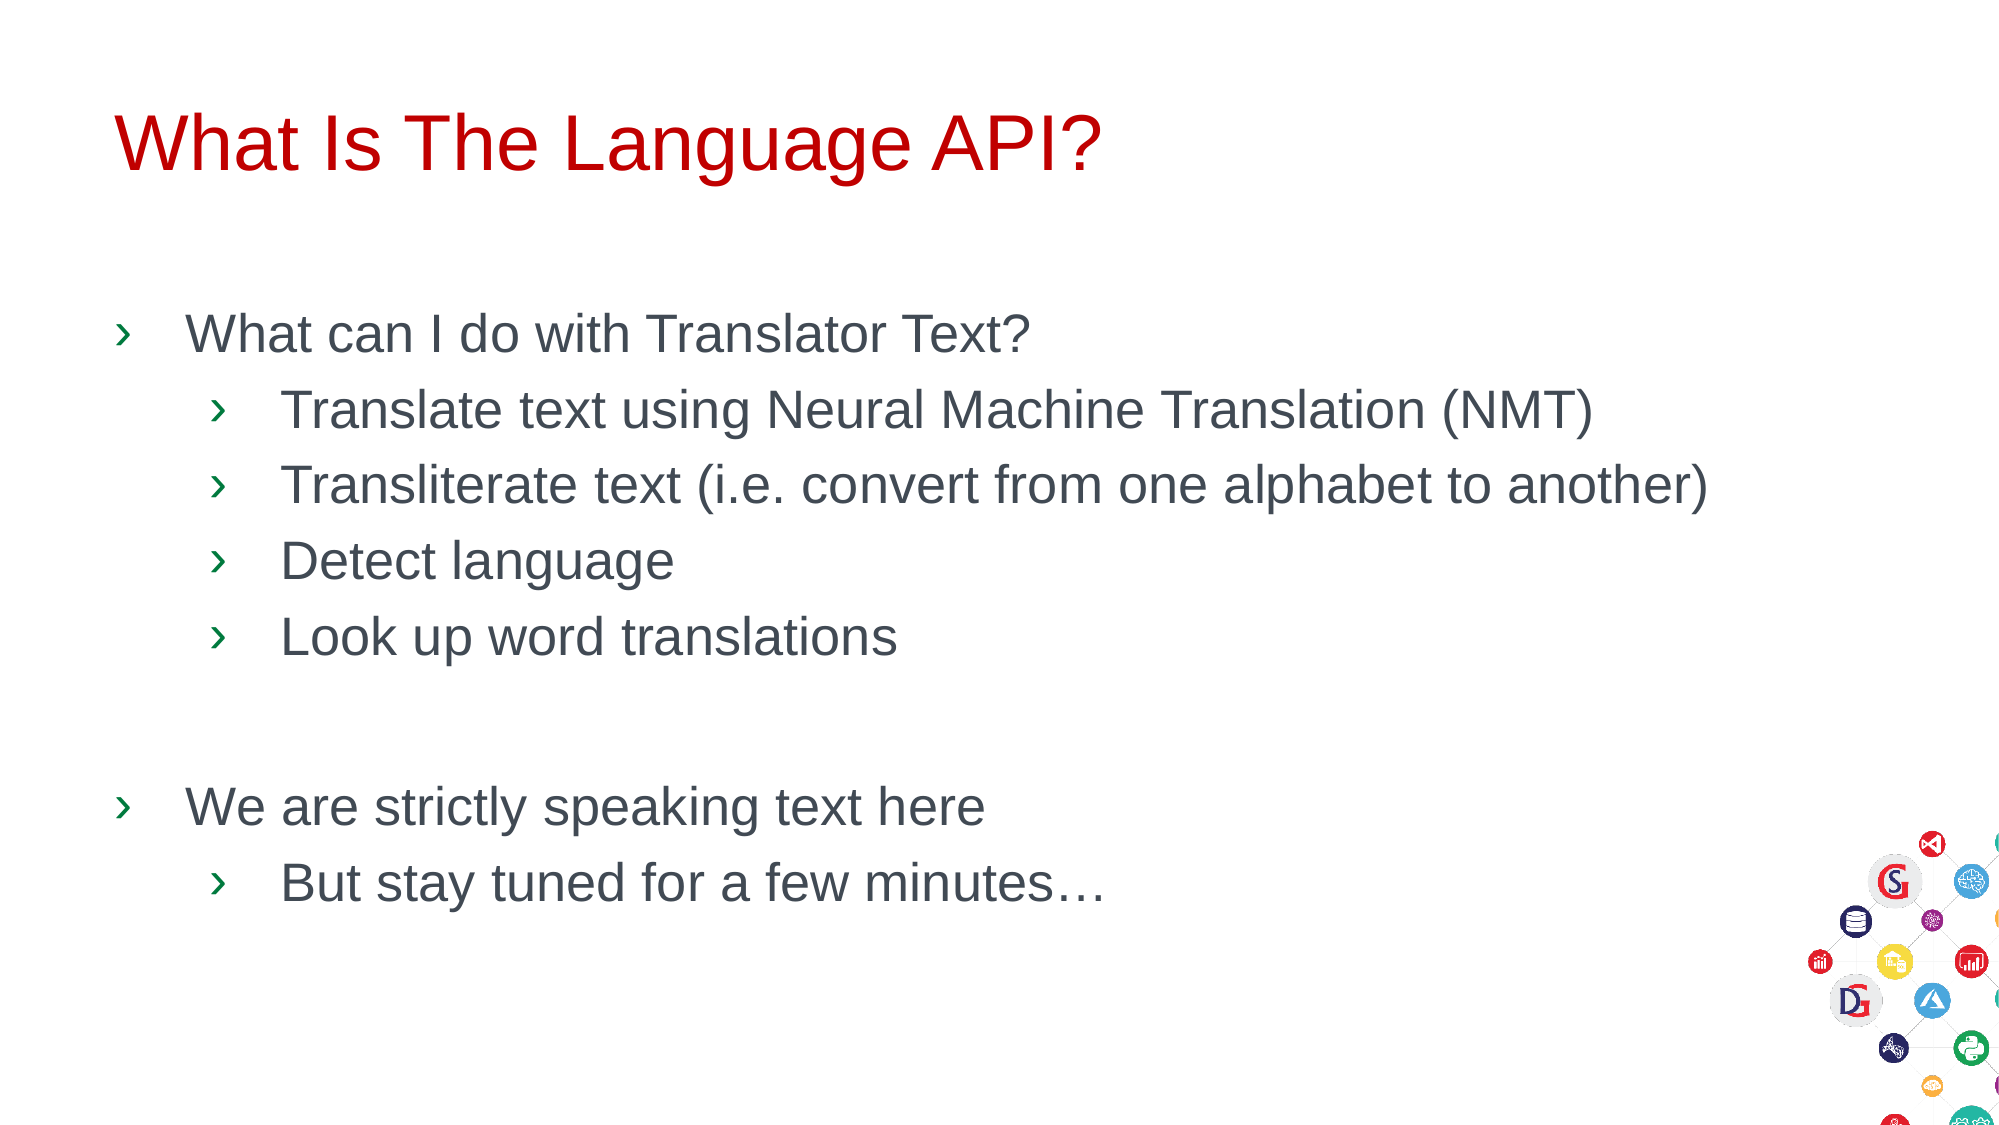

# What Is The Language API?
What can I do with Translator Text?
Translate text using Neural Machine Translation (NMT)
Transliterate text (i.e. convert from one alphabet to another)
Detect language
Look up word translations

We are strictly speaking text here
But stay tuned for a few minutes…